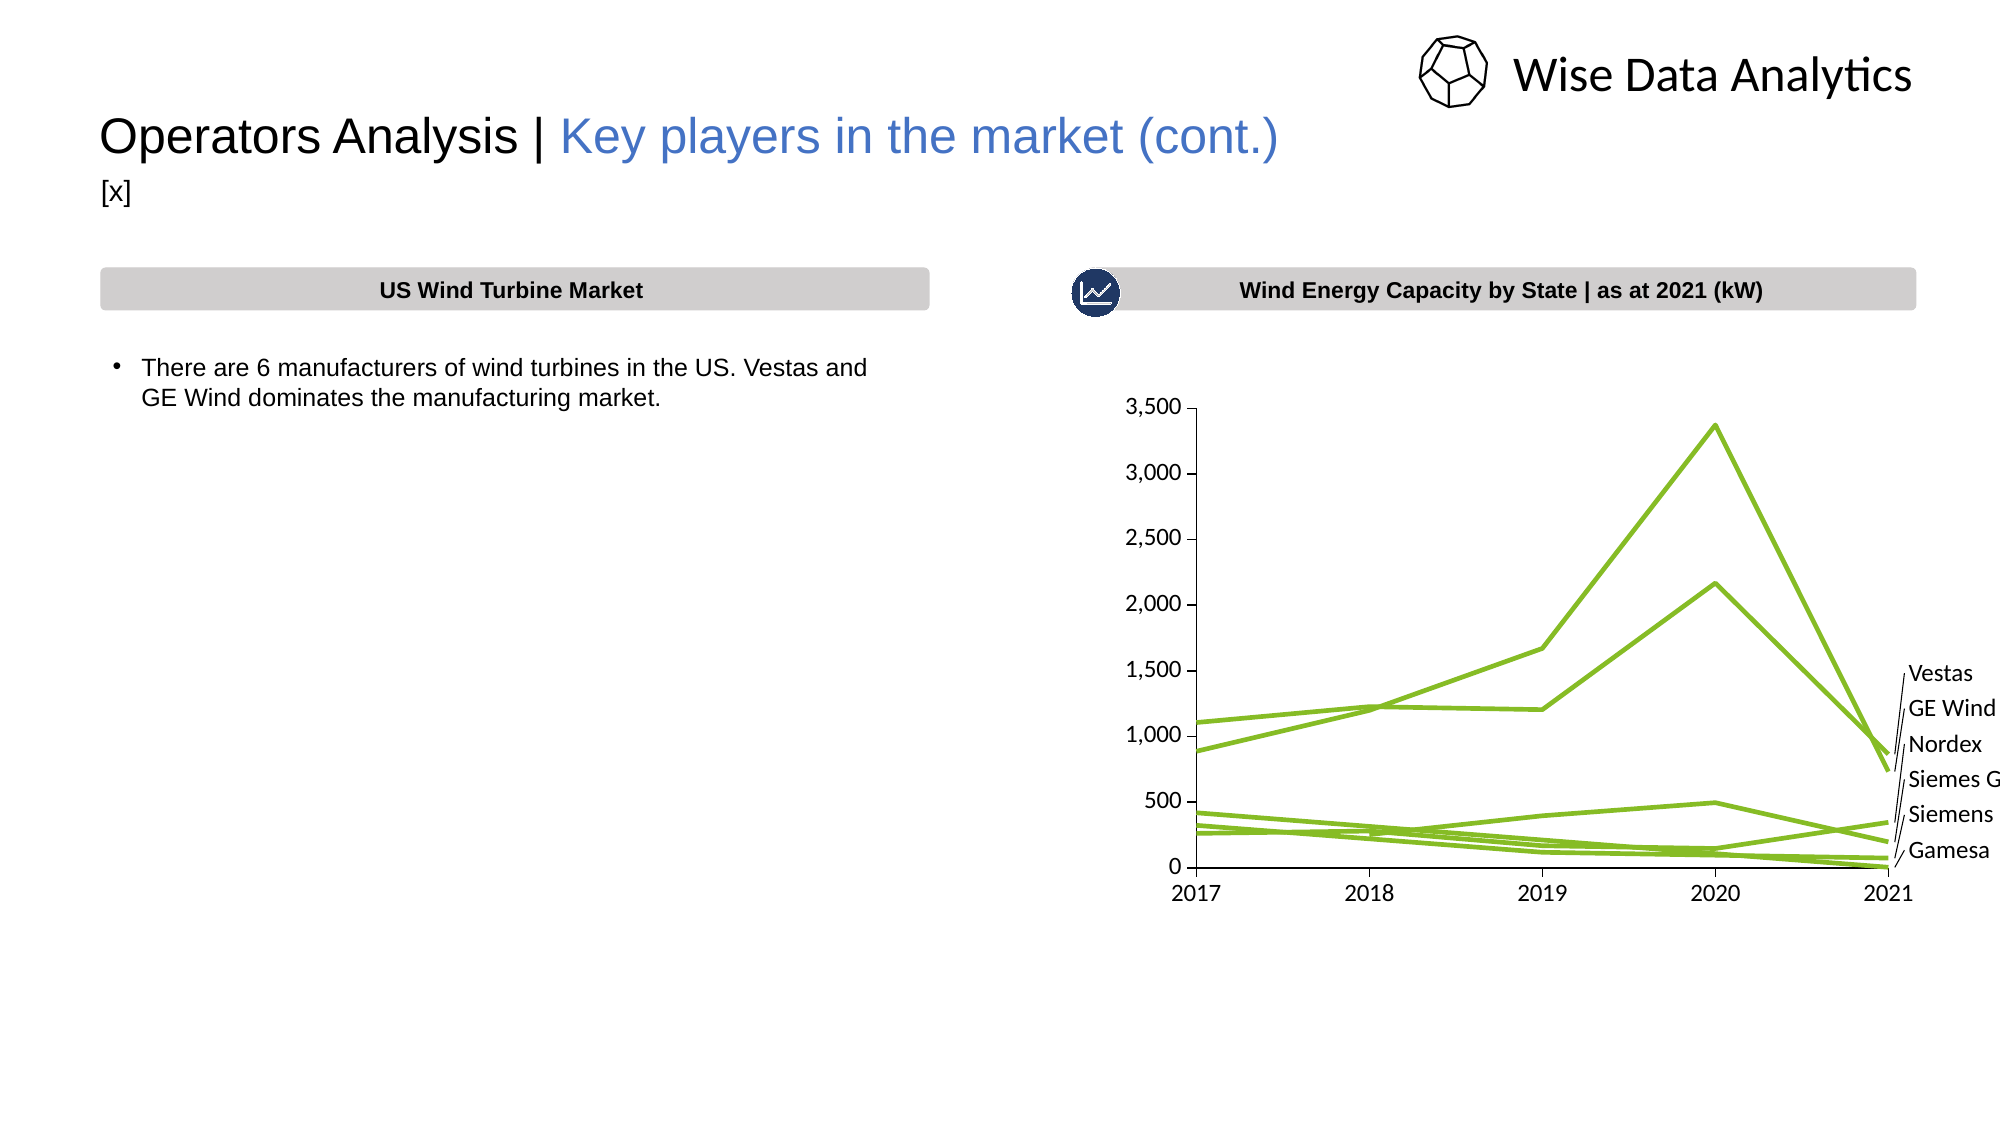

Operators Analysis | Key players in the market (cont.)
[x]
US Wind Turbine Market

Wind Energy Capacity by State | as at 2021 (kW)
There are 6 manufacturers of wind turbines in the US. Vestas and GE Wind dominates the manufacturing market.

### Chart

| Category |  |  |  |  |  |  |
|---|---|---|---|---|---|---|
Vestas
GE Wind
Nordex
Siemes Gamesa
Siemens
Gamesa